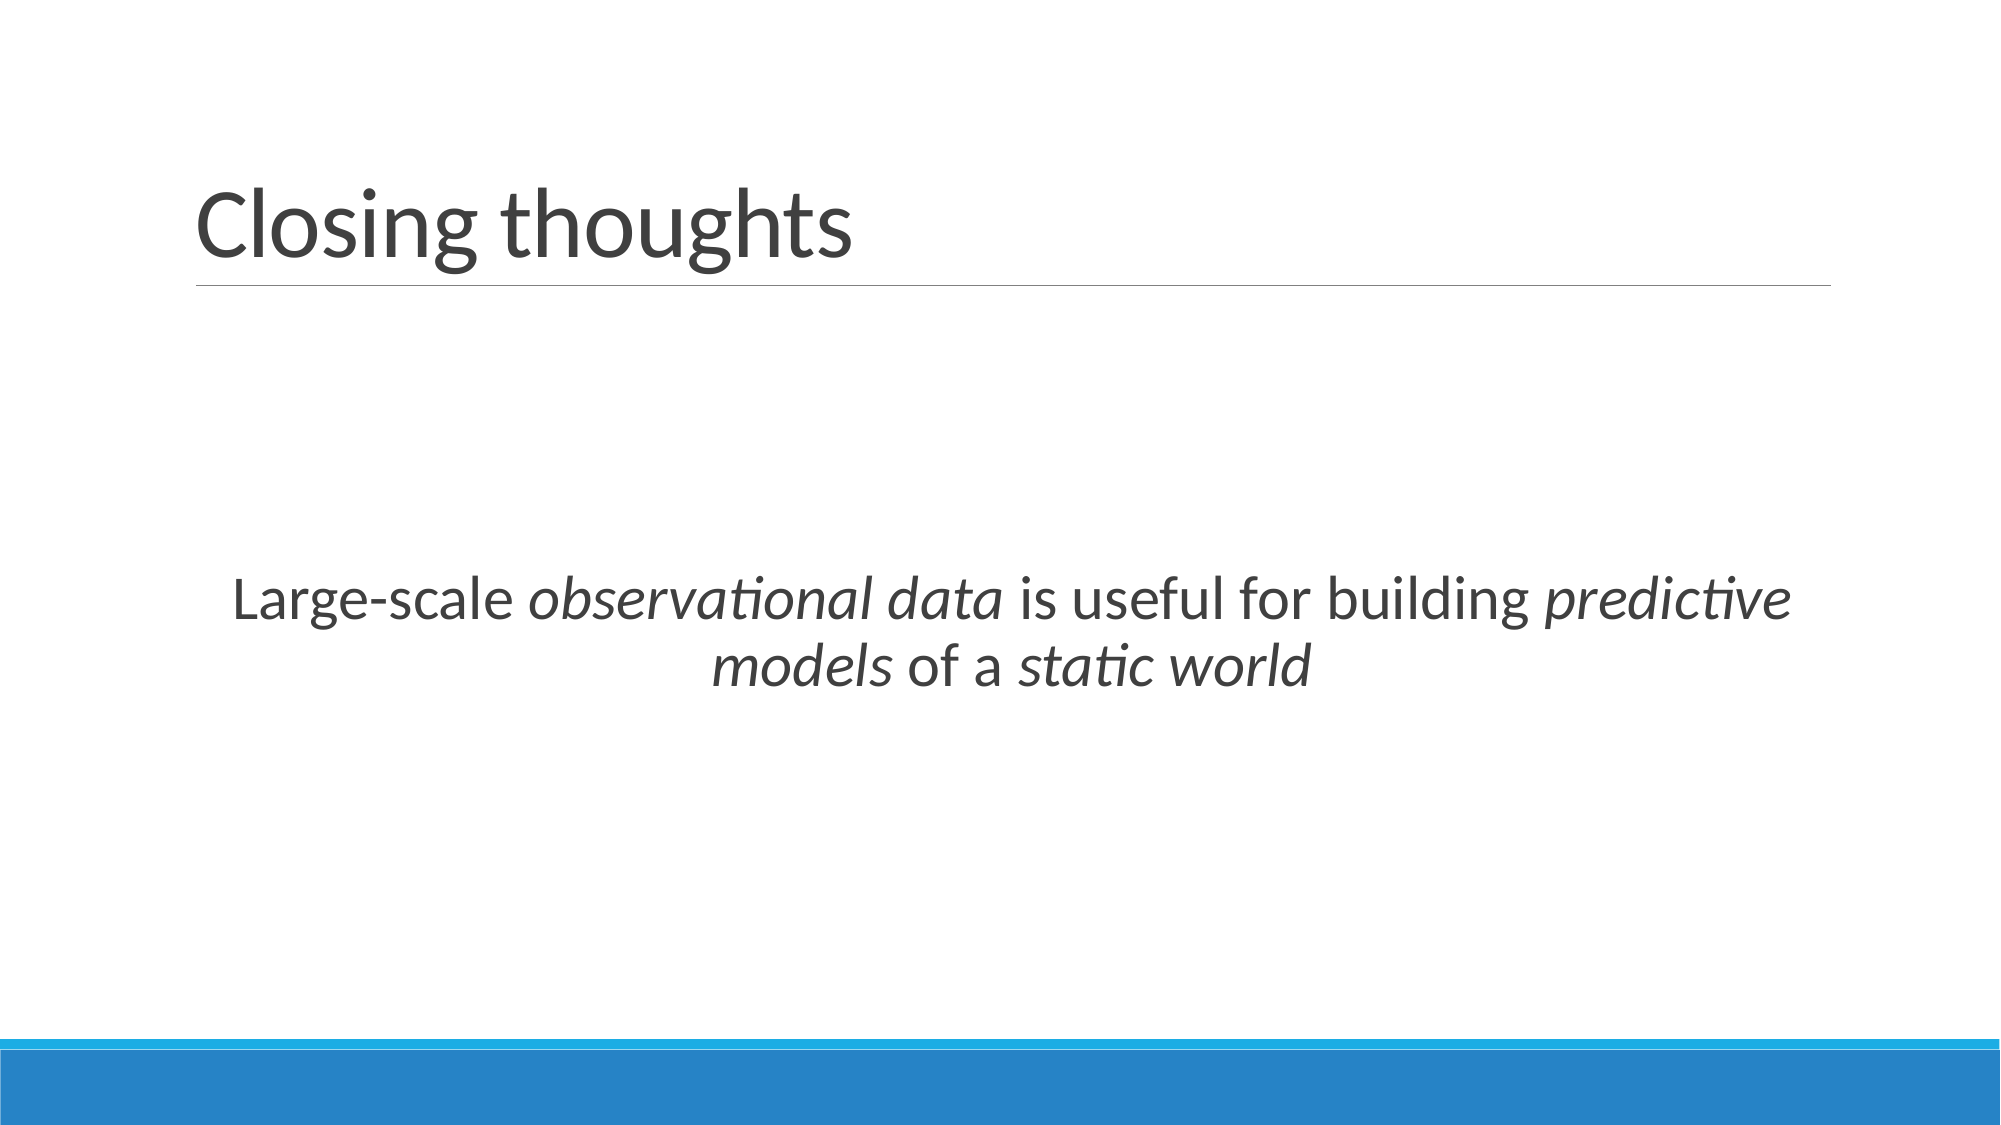

# Closing thoughts
Large-scale observational data is useful for building predictive models of a static world